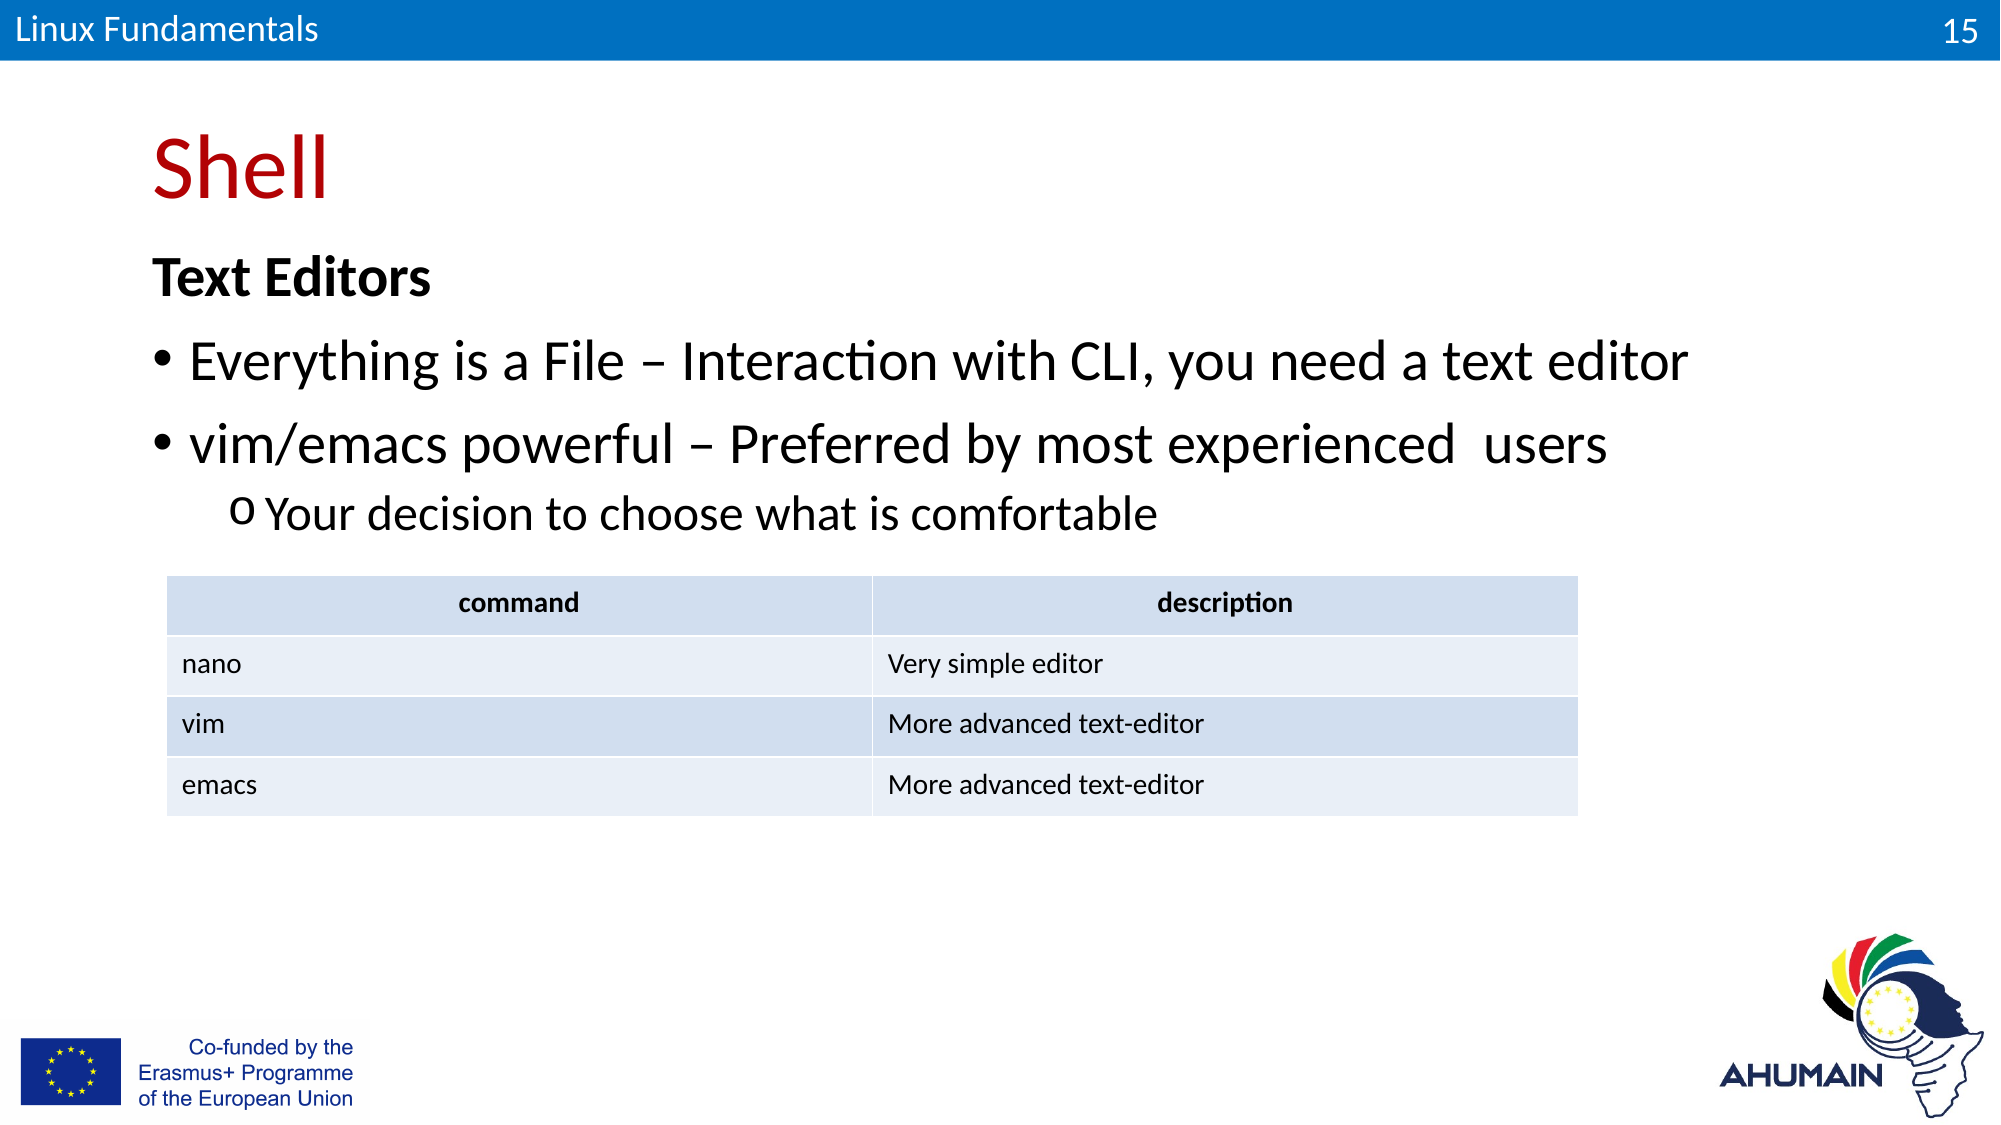

Linux Fundamentals
15
# Shell
Text Editors
Everything is a File – Interaction with CLI, you need a text editor
vim/emacs powerful – Preferred by most experienced  users
Your decision to choose what is comfortable

| command | description |
| --- | --- |
| nano | Very simple editor |
| vim | More advanced text-editor |
| emacs | More advanced text-editor |